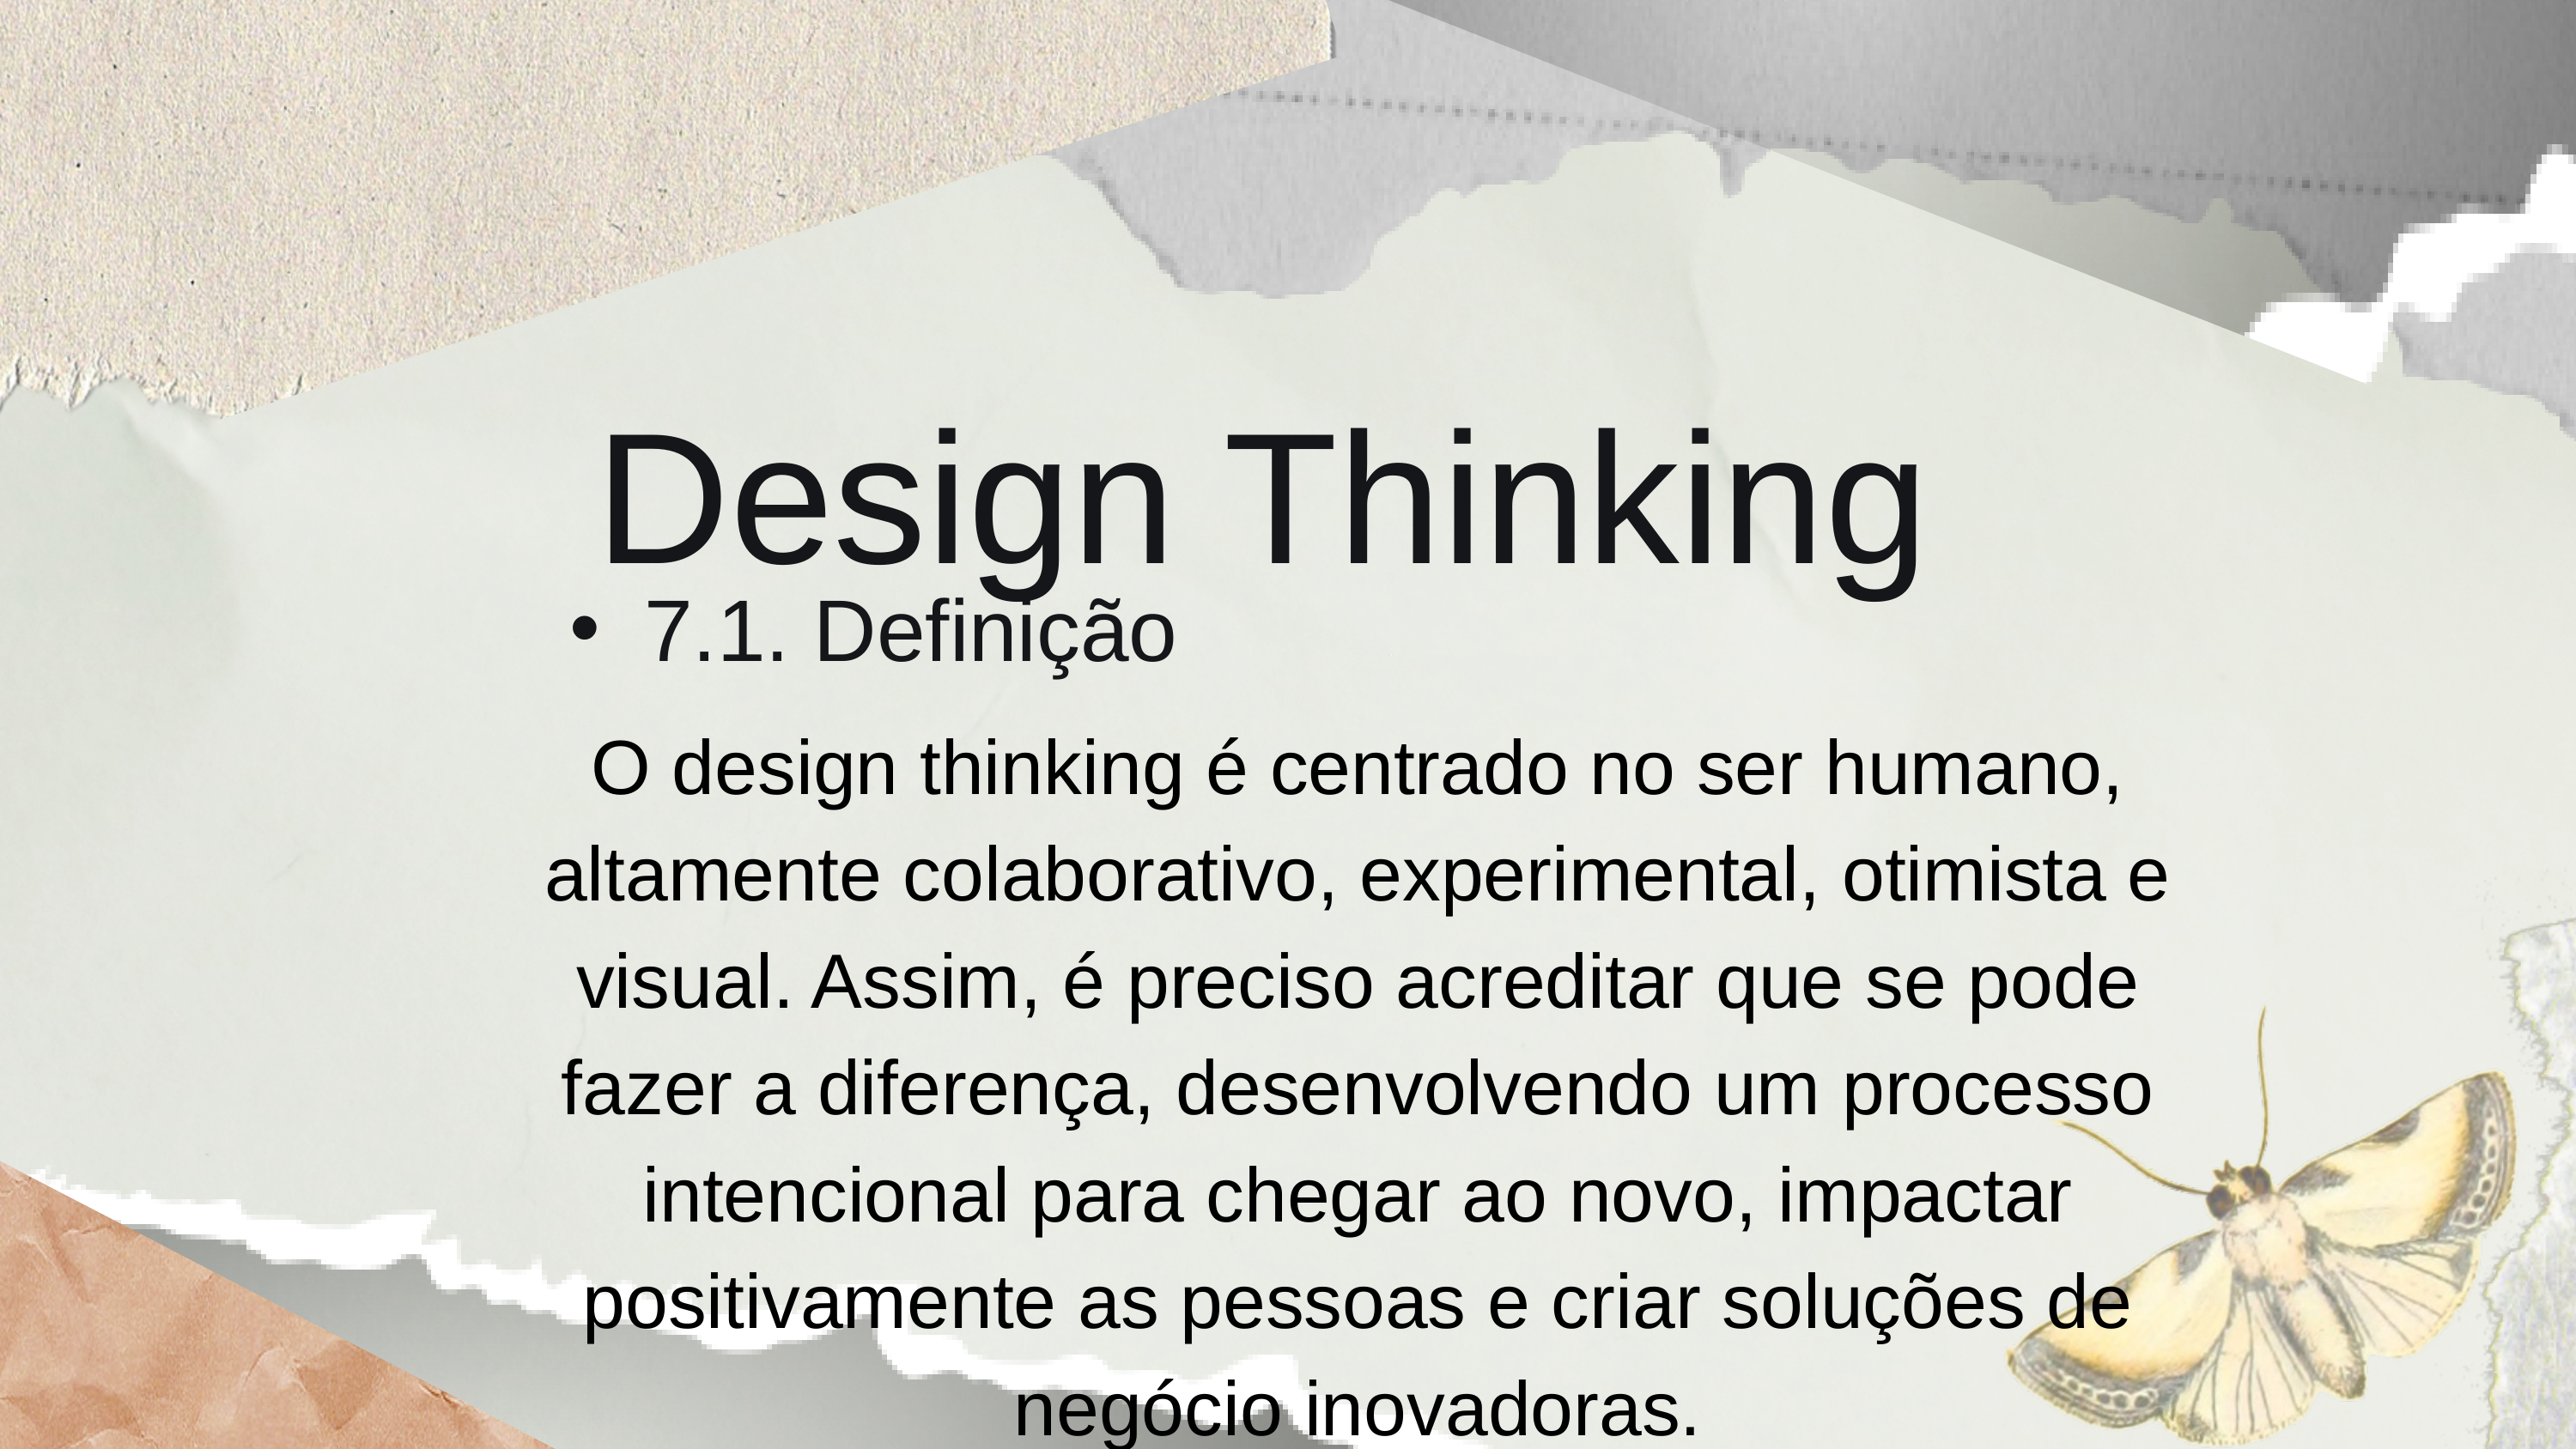

Design Thinking
7.1. Definição
O design thinking é centrado no ser humano, altamente colaborativo, experimental, otimista e visual. Assim, é preciso acreditar que se pode fazer a diferença, desenvolvendo um processo intencional para chegar ao novo, impactar positivamente as pessoas e criar soluções de negócio inovadoras.